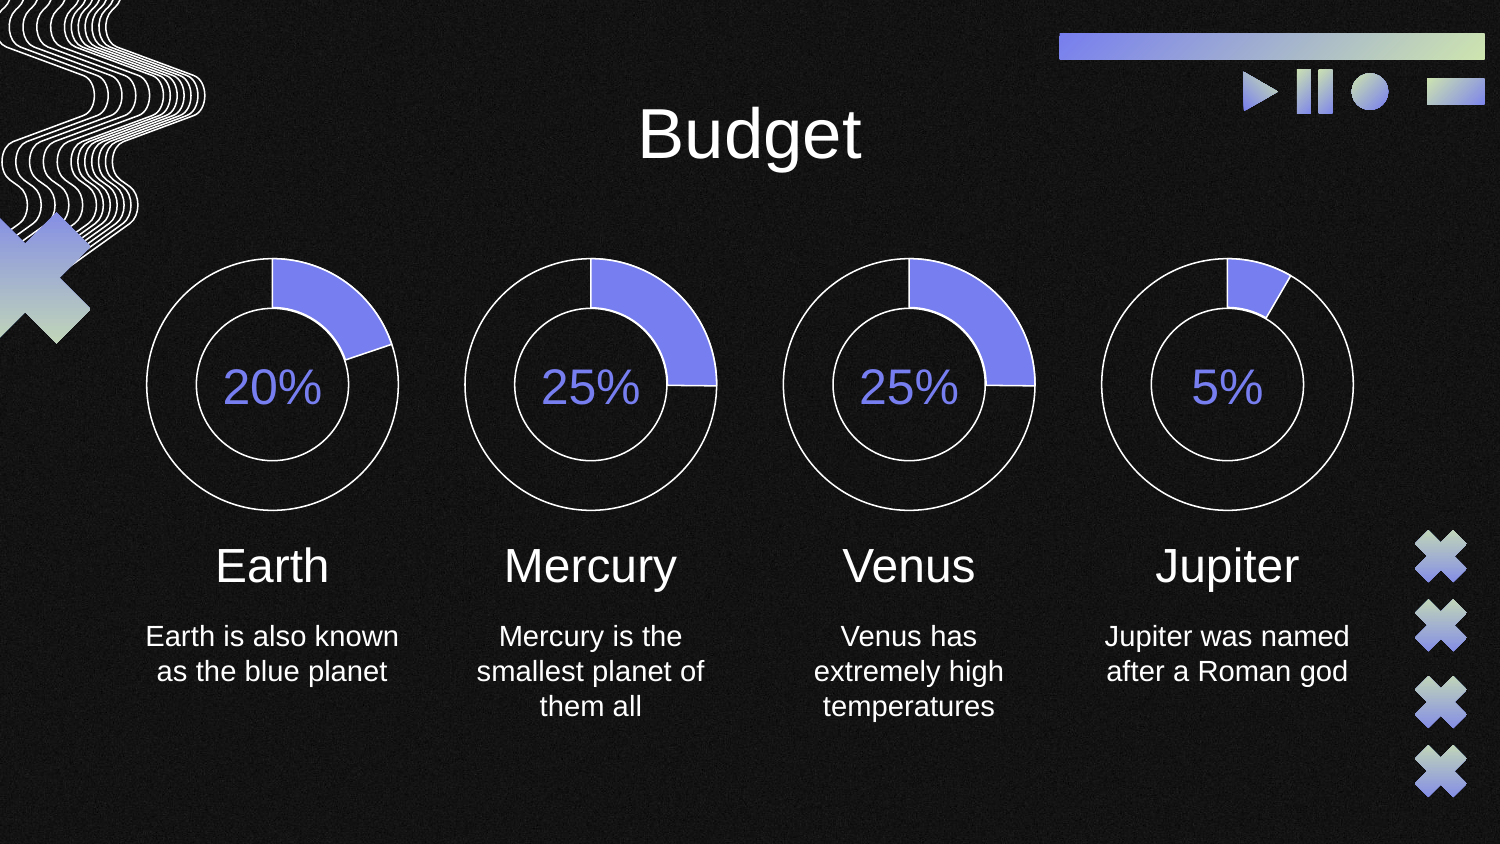

# Budget

20%
25%
25%
5%
Earth
Mercury
Venus
Jupiter
Earth is also known as the blue planet
Mercury is the smallest planet of them all
Venus has extremely high temperatures
Jupiter was named after a Roman god